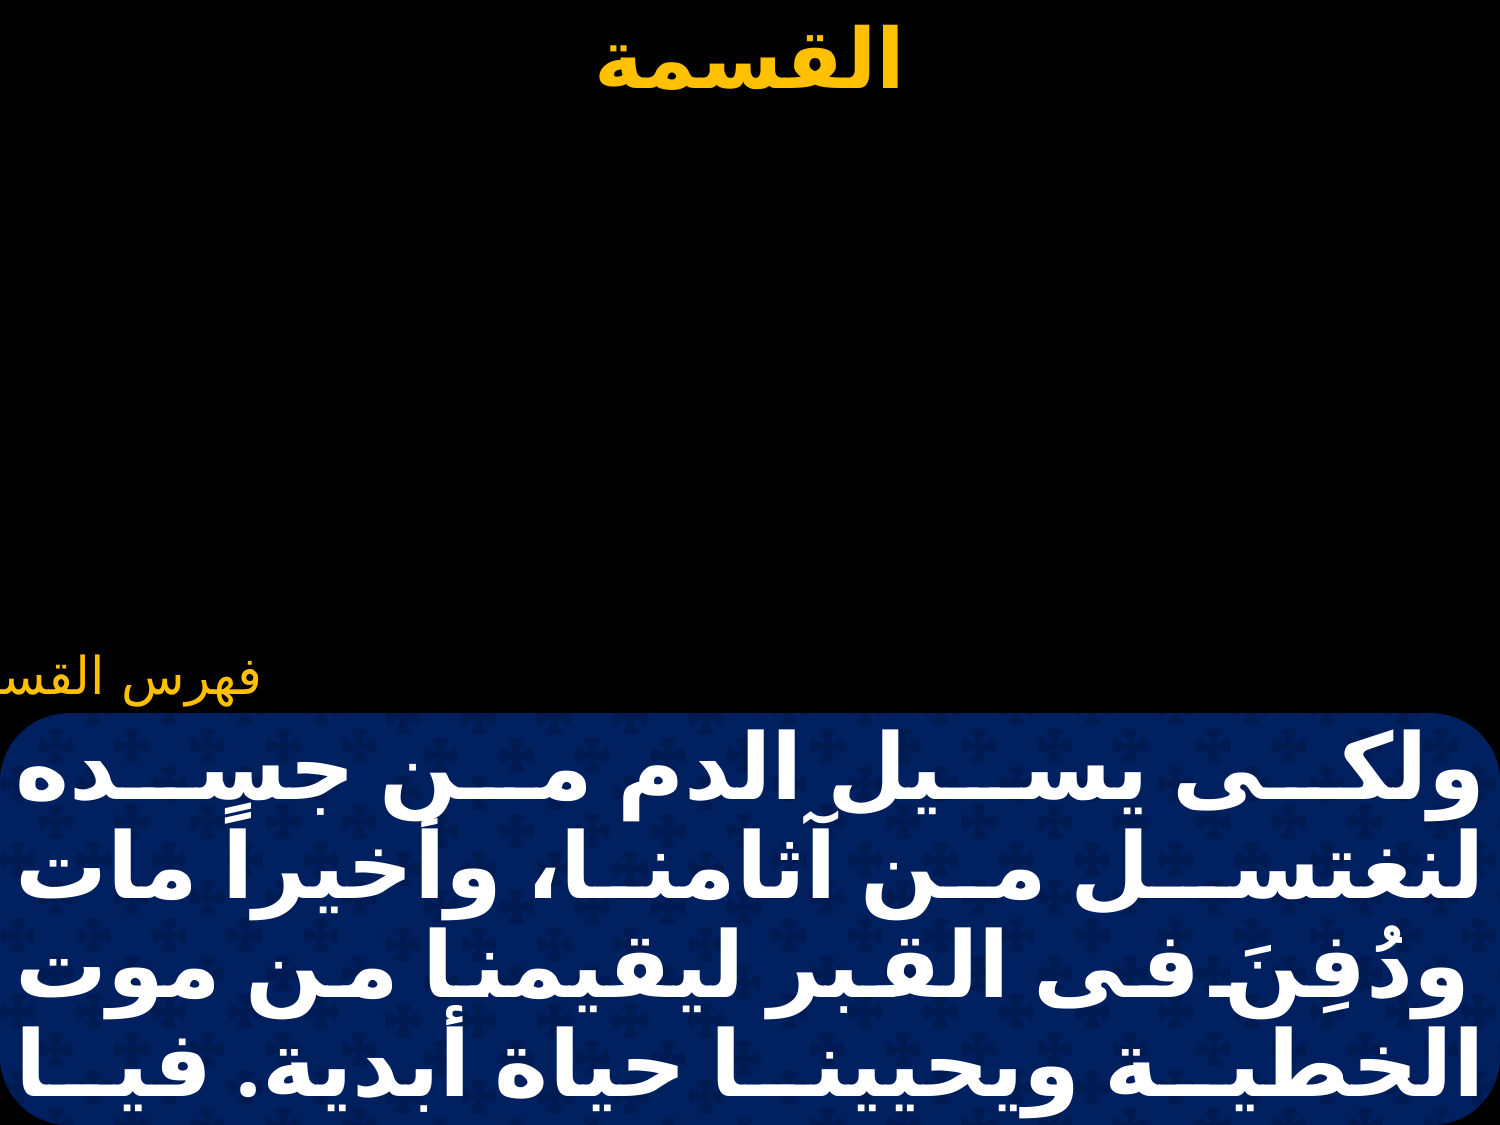

#
ولكى يسيل الدم من جسده لنغتسـل من آثامنا، وأخيراً مات ودُفِنَ فى القبر ليقيمنا من موت الخطية ويحيينا حياة أبدية. فيا إلهى إن خطاياى هى الشوك الذى يوخز رأسك المقدسة، أنا الذى